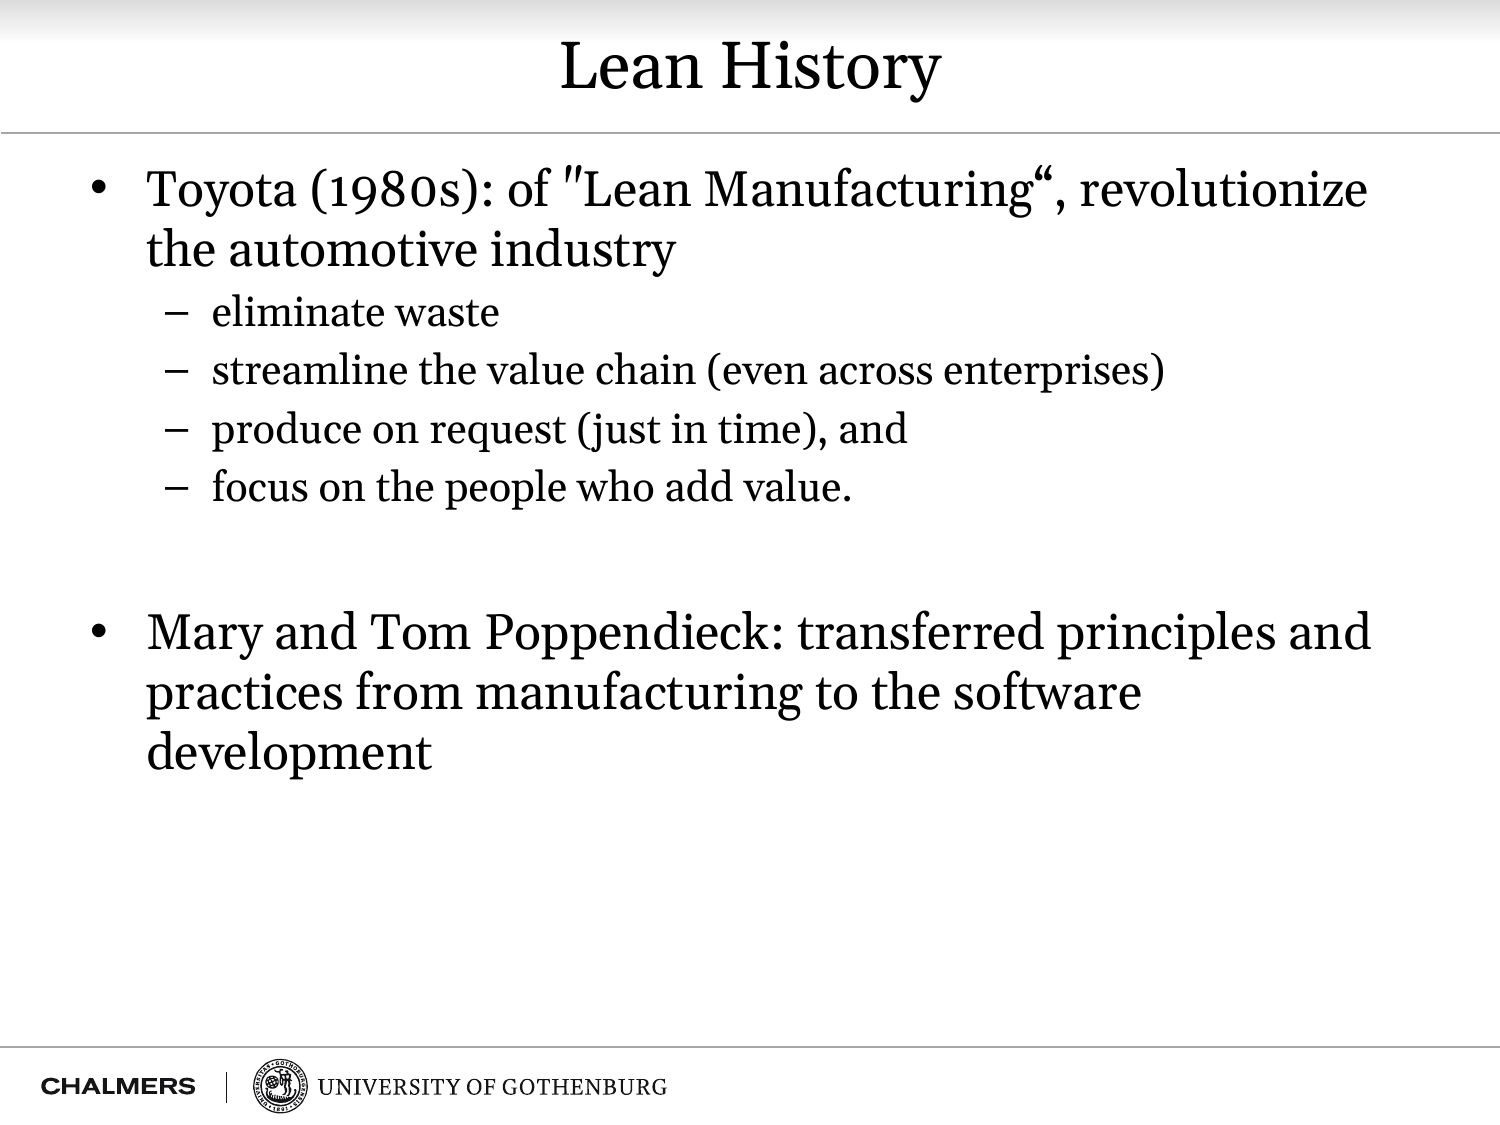

# Lean History
Toyota (1980s): of "Lean Manufacturing“, revolutionize the automotive industry
eliminate waste
streamline the value chain (even across enterprises)
produce on request (just in time), and
focus on the people who add value.

Mary and Tom Poppendieck: transferred principles and practices from manufacturing to the software development